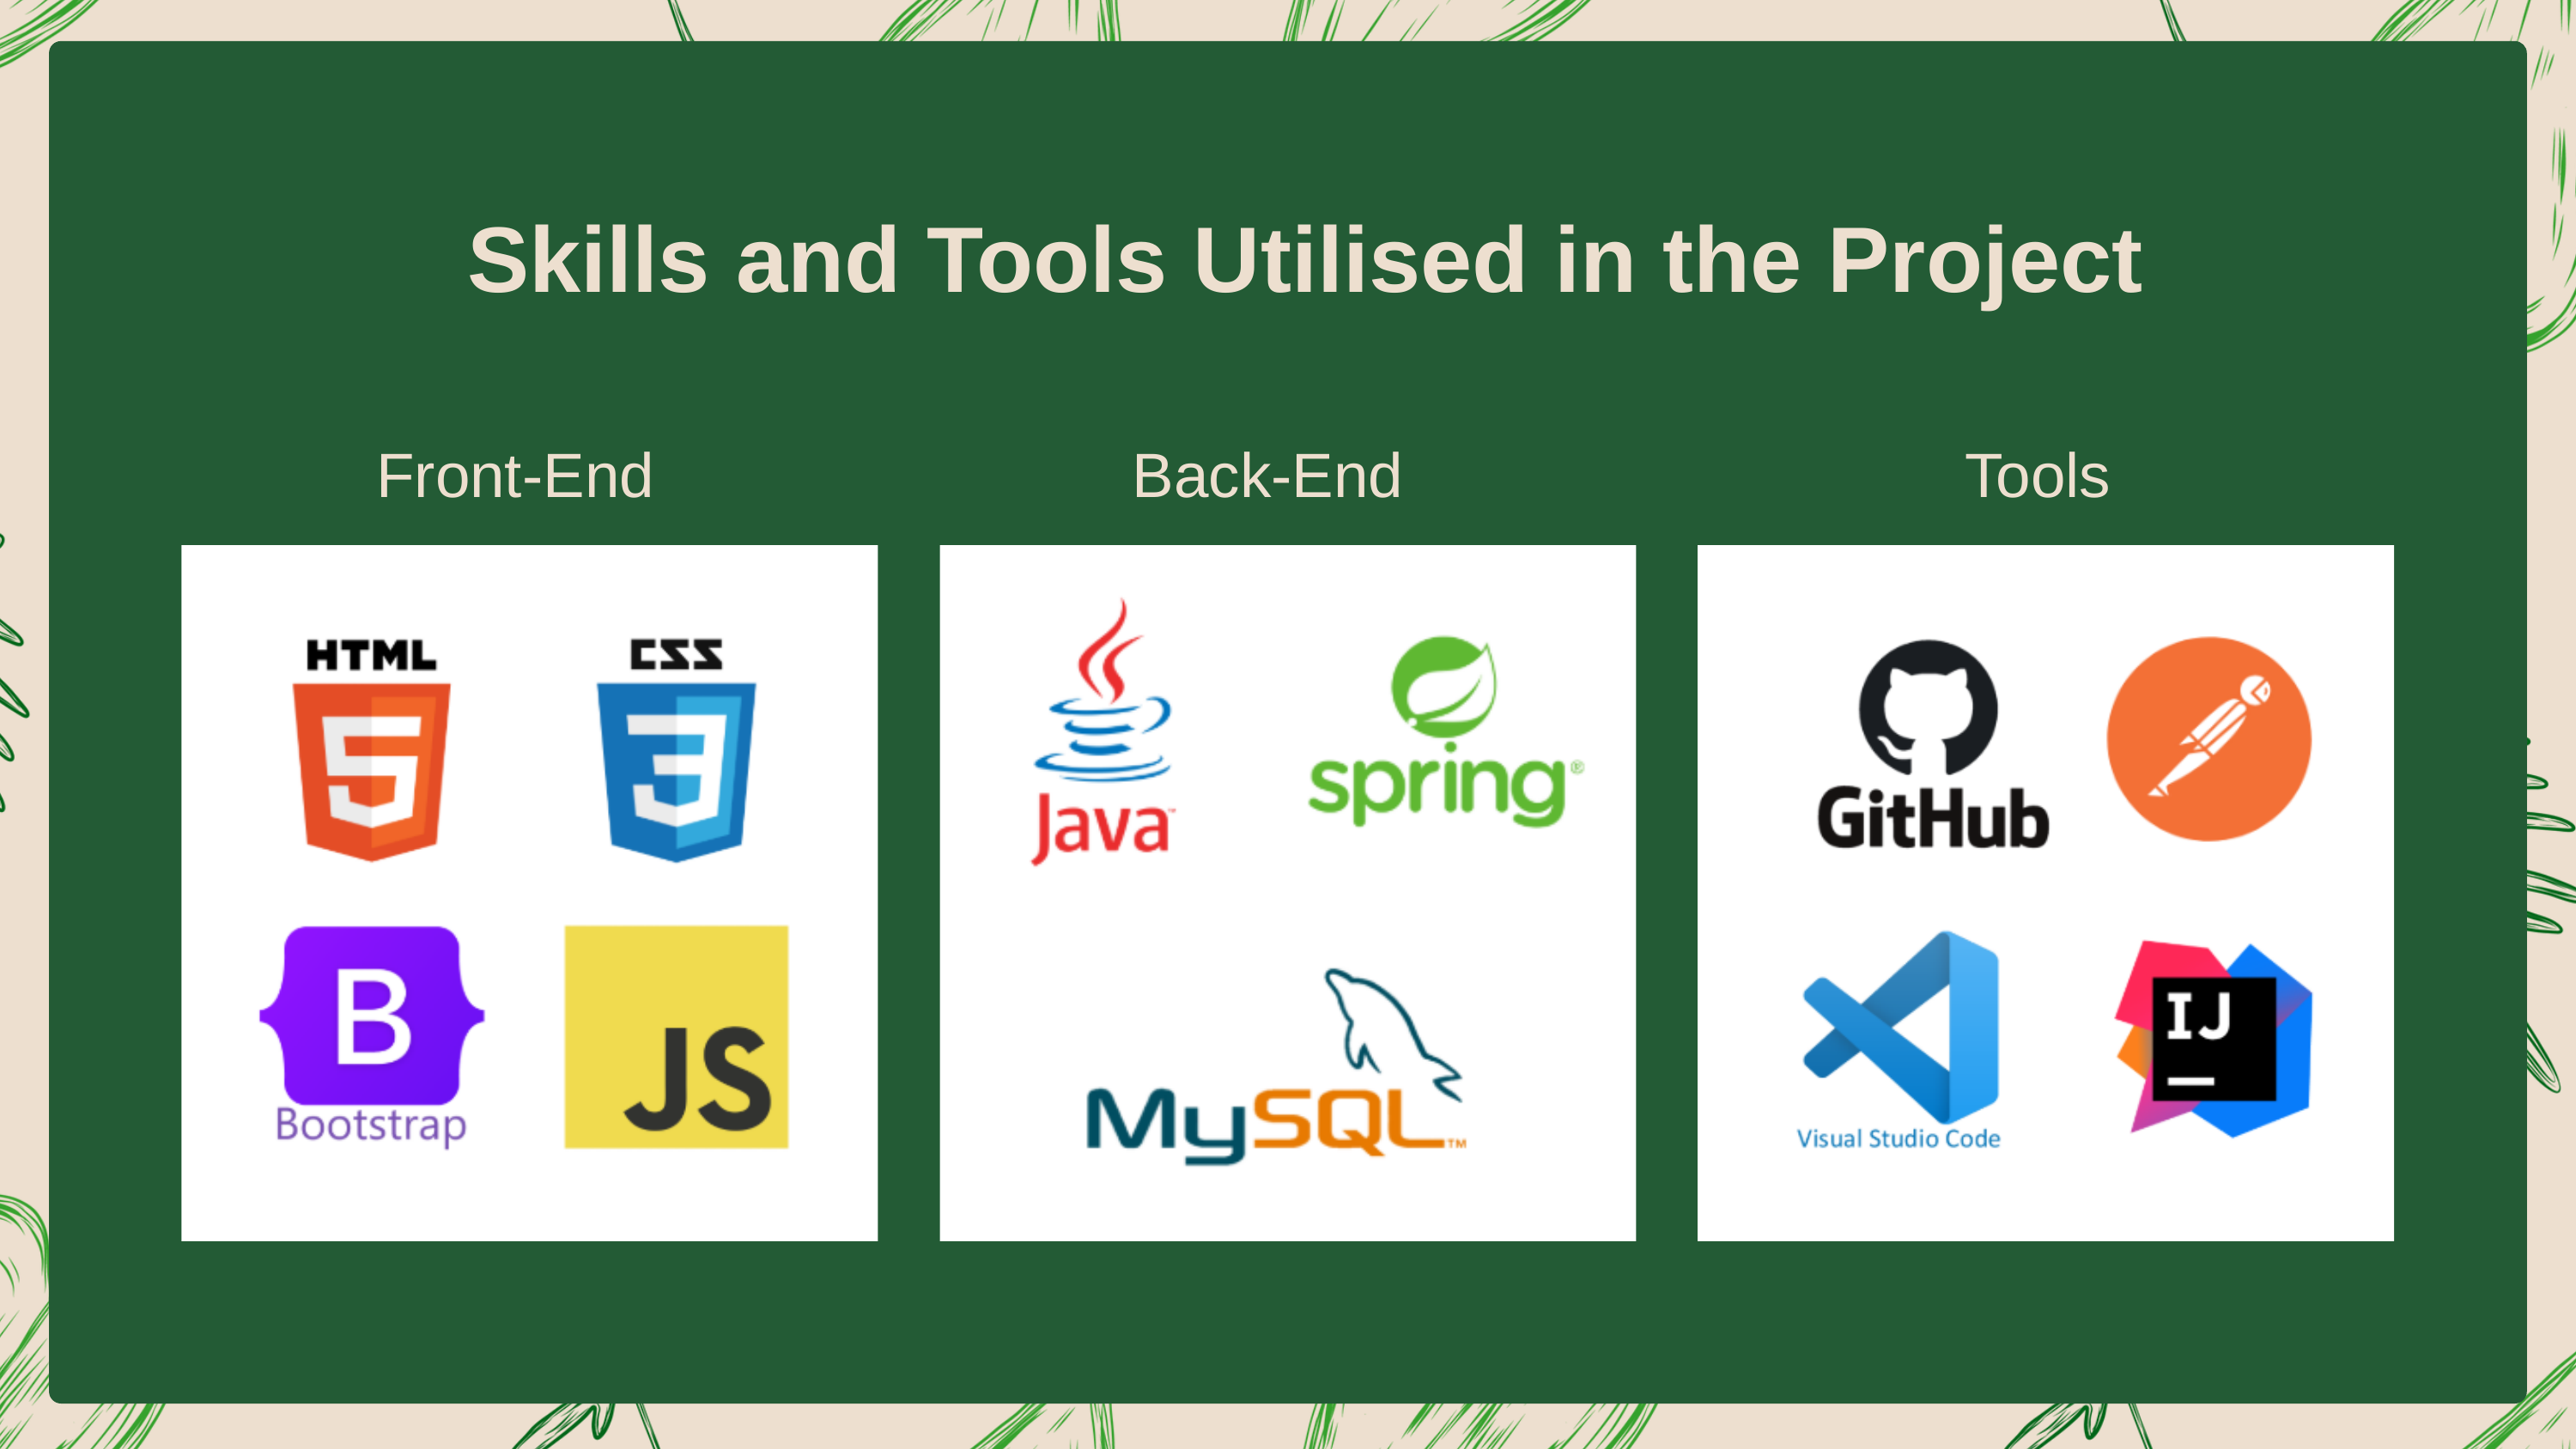

Skills and Tools Utilised in the Project
Front-End
Back-End
Tools